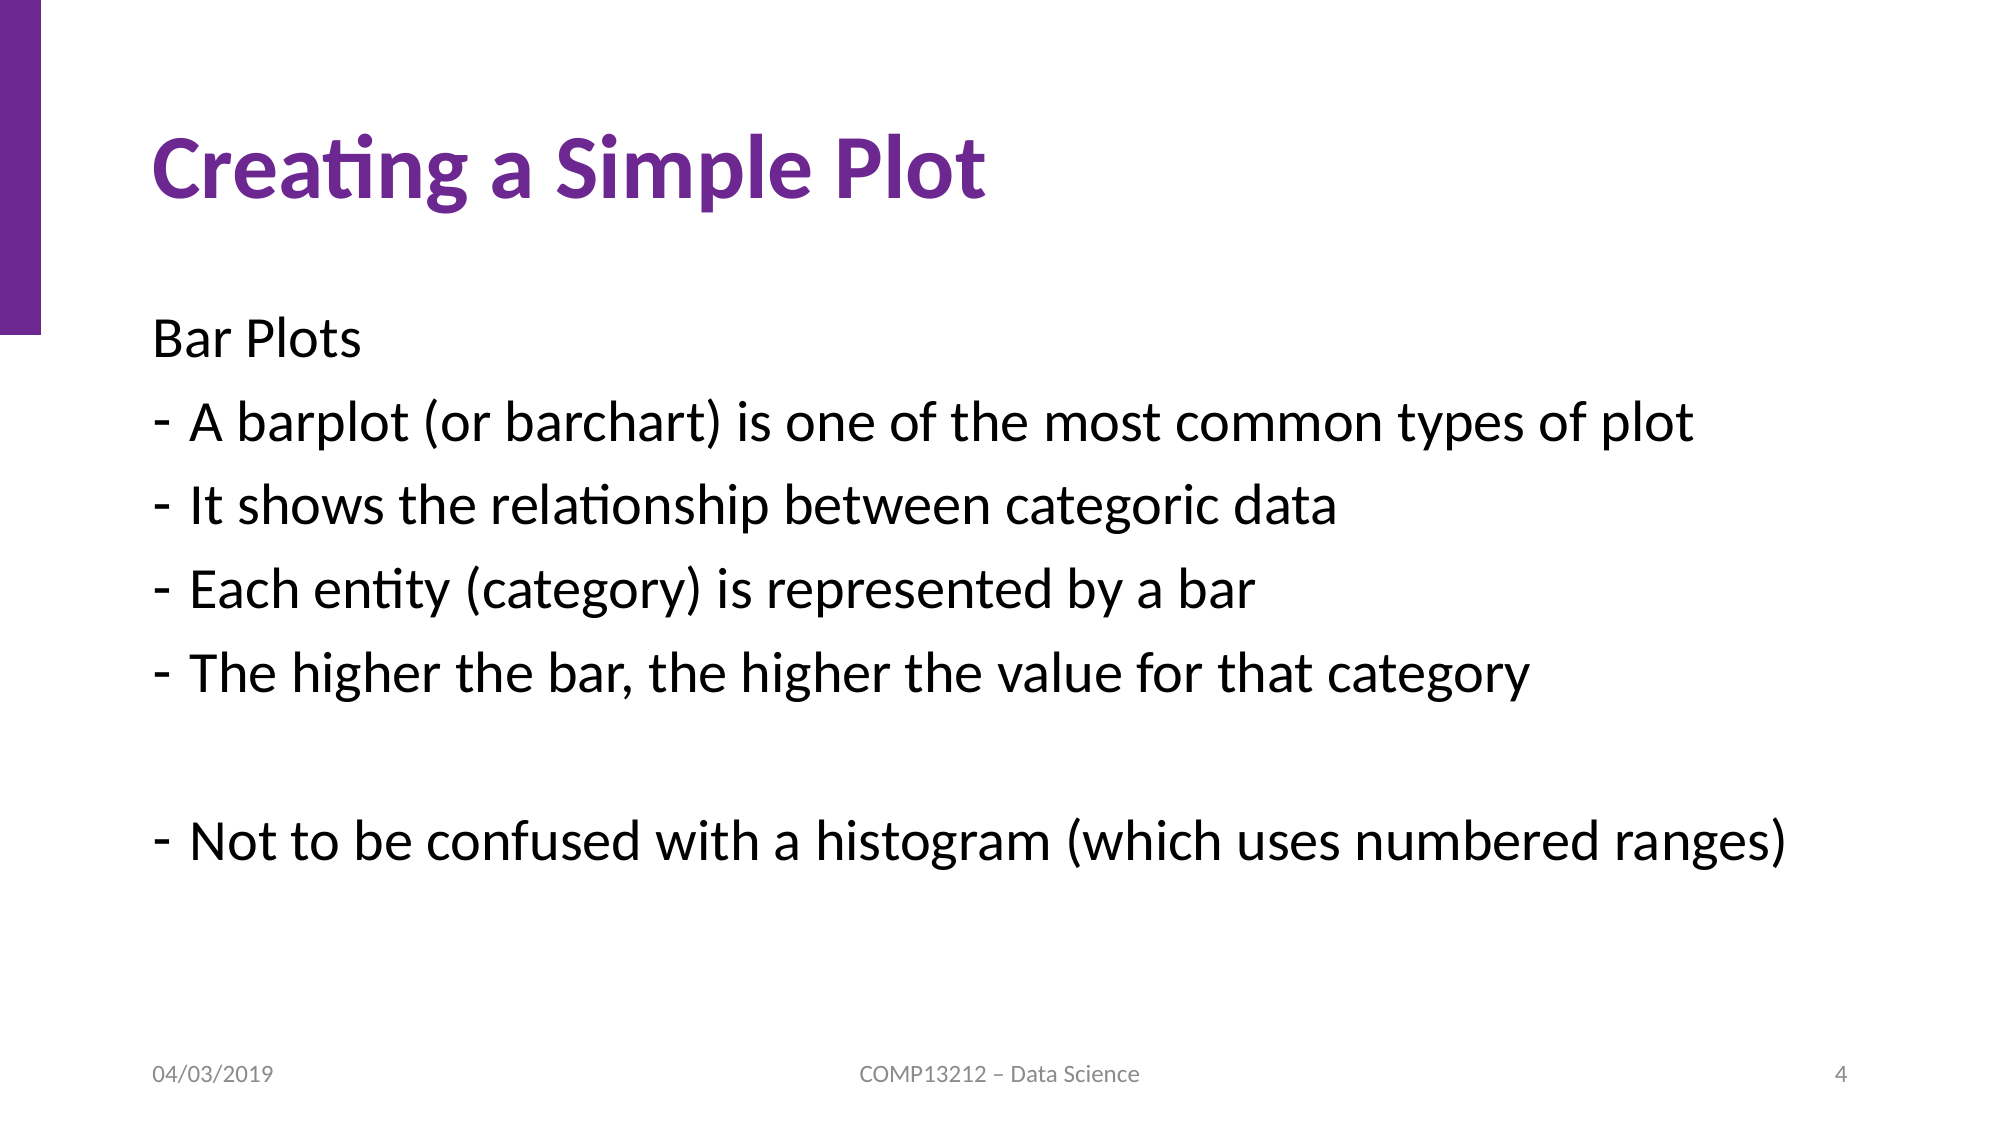

# Creating a Simple Plot
Bar Plots
A barplot (or barchart) is one of the most common types of plot
It shows the relationship between categoric data
Each entity (category) is represented by a bar
The higher the bar, the higher the value for that category

Not to be confused with a histogram (which uses numbered ranges)
04/03/2019
COMP13212 – Data Science
4